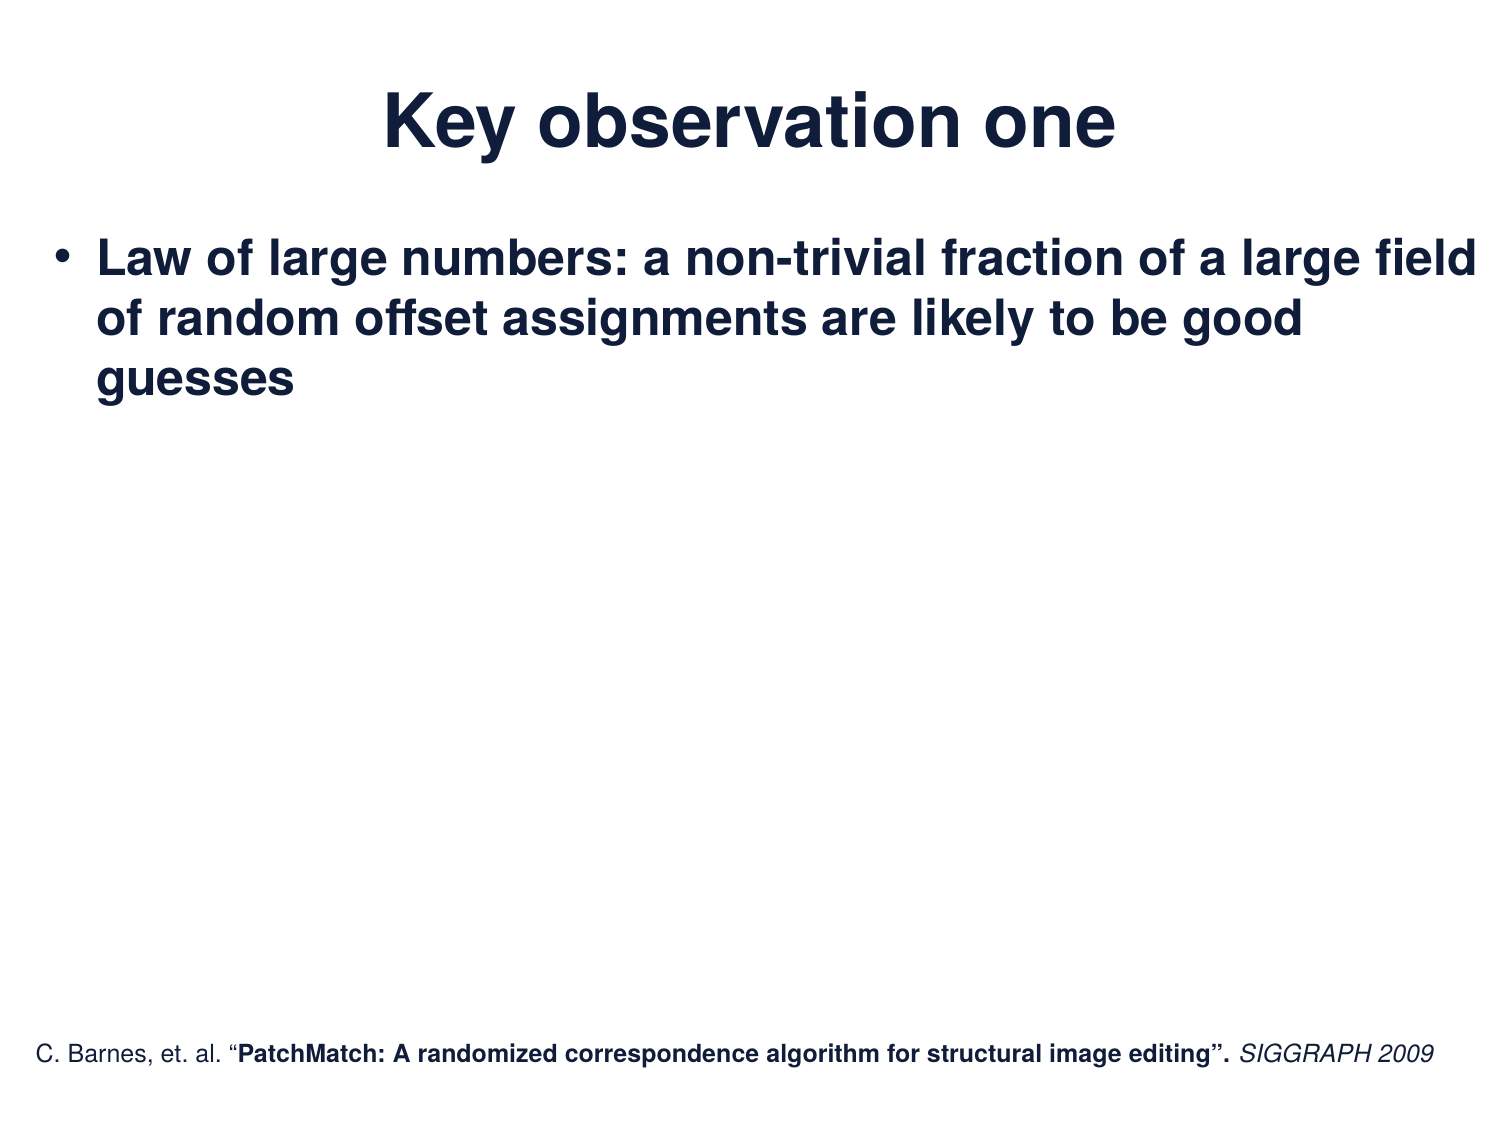

# Key observation one
Law of large numbers: a non-trivial fraction of a large field of random offset assignments are likely to be good guesses
C. Barnes, et. al. “PatchMatch: A randomized correspondence algorithm for structural image editing”. SIGGRAPH 2009